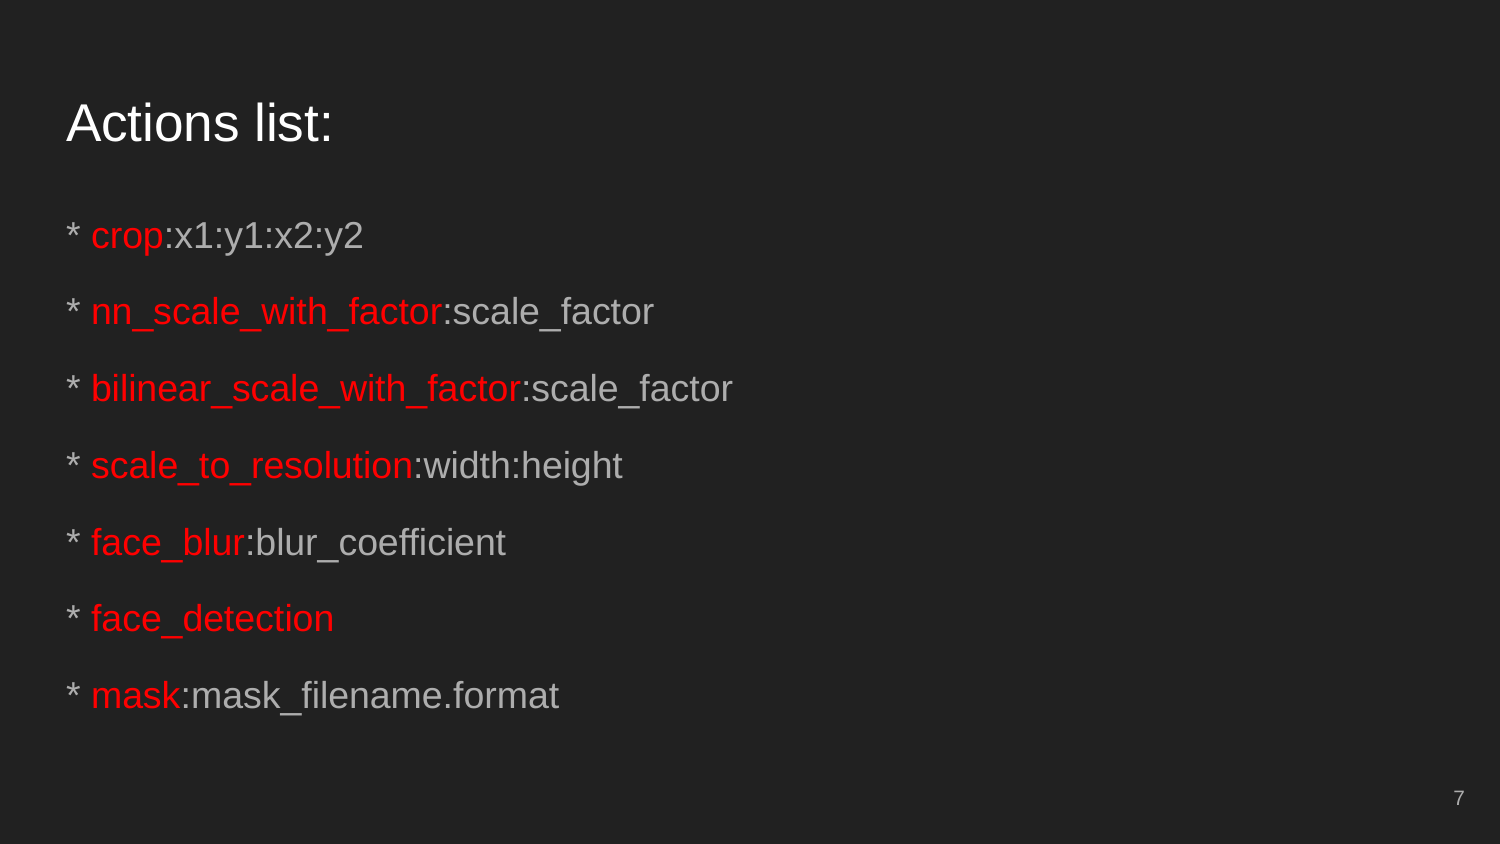

# Actions list:
* crop:x1:y1:x2:y2
* nn_scale_with_factor:scale_factor
* bilinear_scale_with_factor:scale_factor
* scale_to_resolution:width:height
* face_blur:blur_coefficient
* face_detection
* mask:mask_filename.format

7